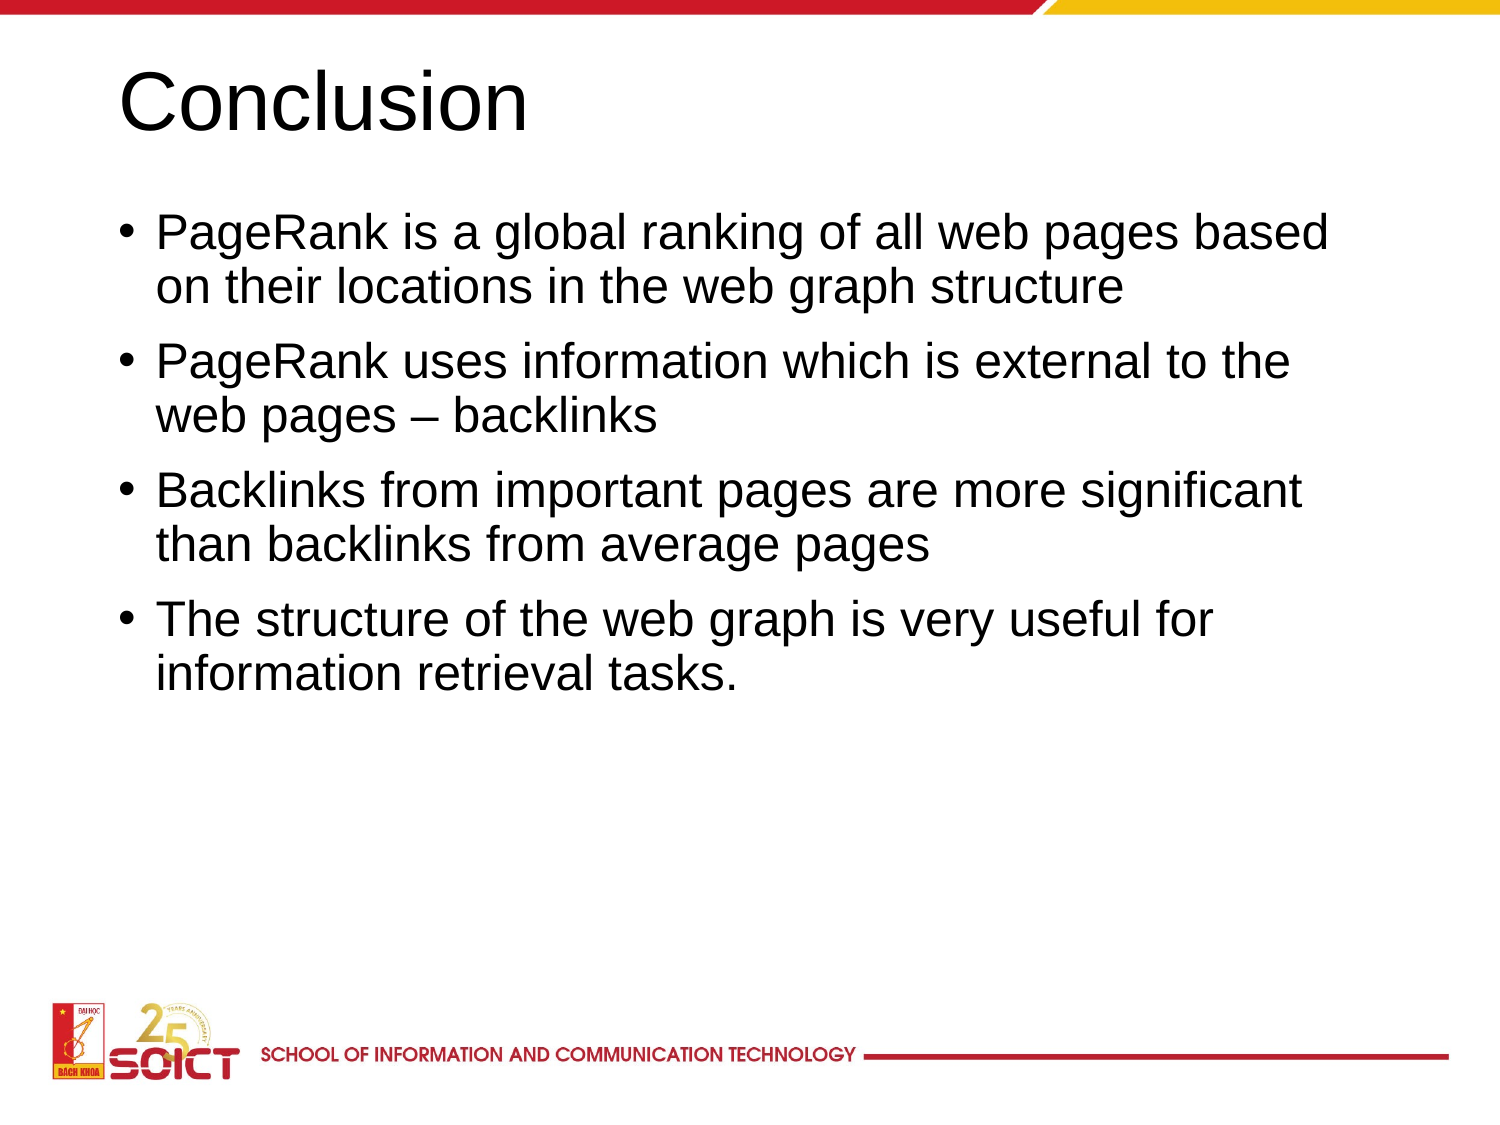

# Conclusion
PageRank is a global ranking of all web pages based on their locations in the web graph structure
PageRank uses information which is external to the web pages – backlinks
Backlinks from important pages are more significant than backlinks from average pages
The structure of the web graph is very useful for information retrieval tasks.